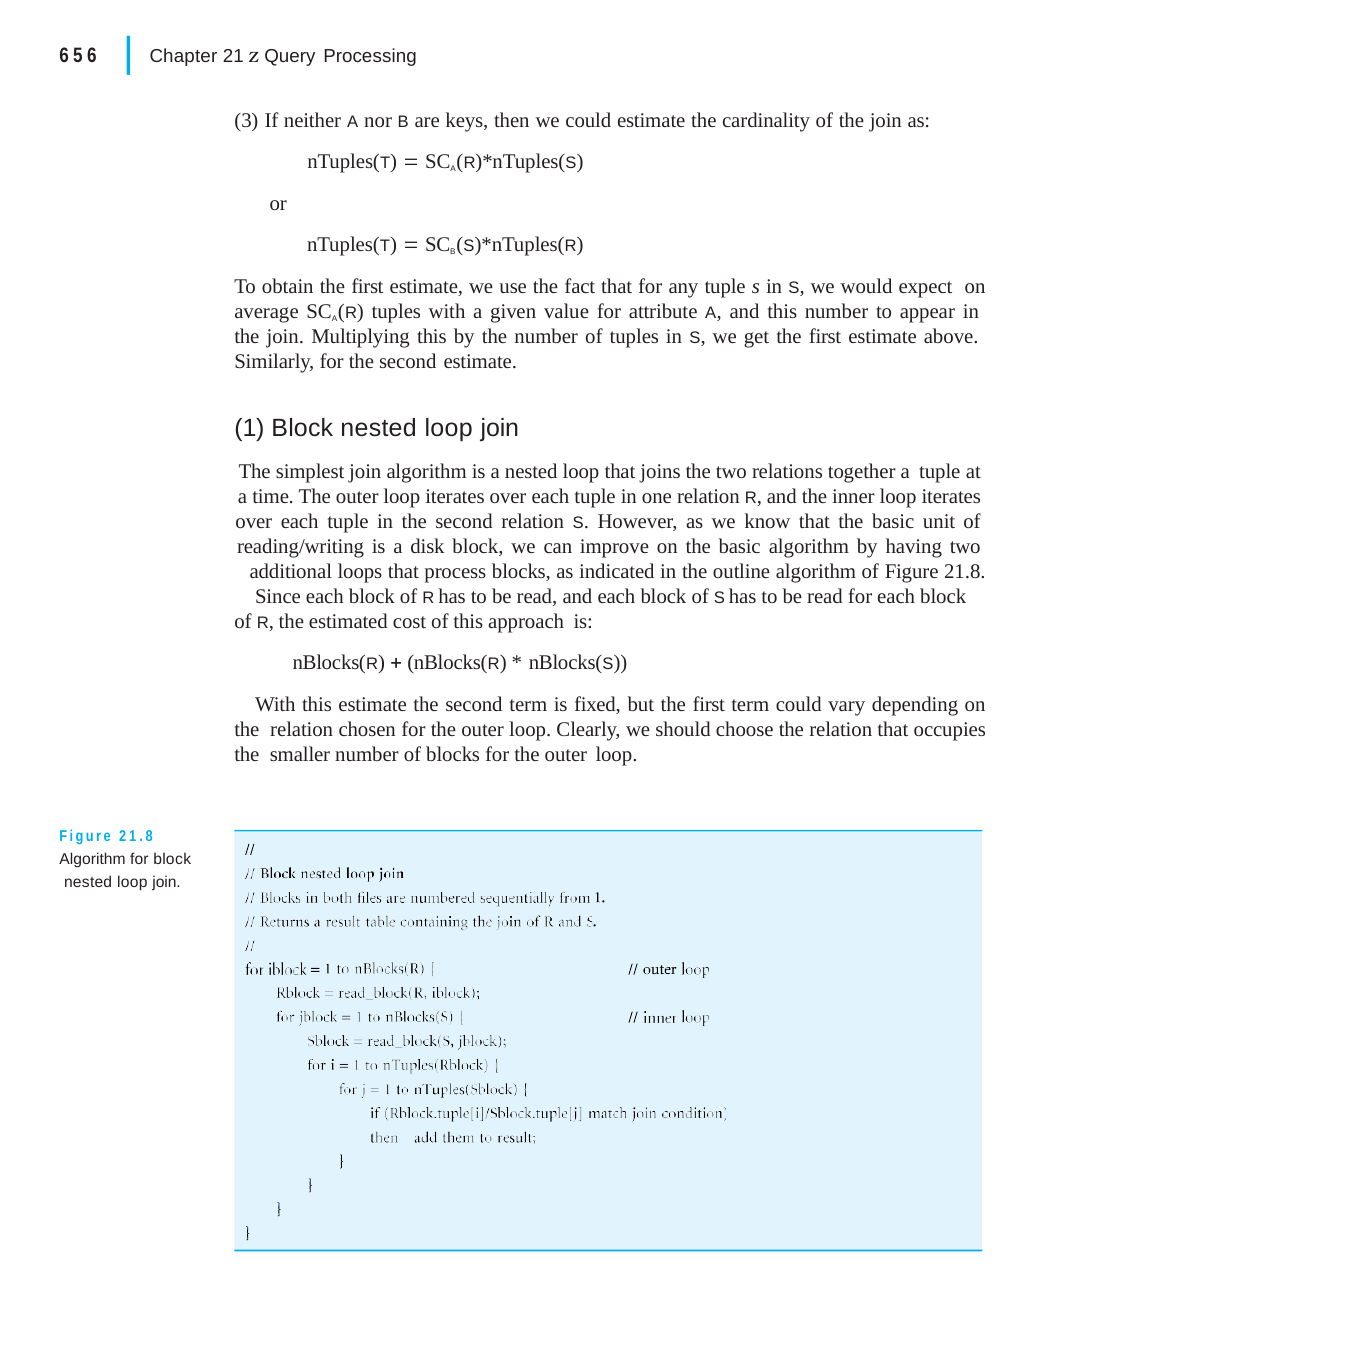

|
656
Chapter 21 z Query Processing
(3) If neither A nor B are keys, then we could estimate the cardinality of the join as:
nTuples(T) = SCA(R)*nTuples(S)
or
nTuples(T) = SCB(S)*nTuples(R)
To obtain the first estimate, we use the fact that for any tuple s in S, we would expect  on average SCA(R) tuples with a given value for attribute A, and this number to appear in  the join. Multiplying this by the number of tuples in S, we get the first estimate above.  Similarly, for the second estimate.

(1) Block nested loop join
The simplest join algorithm is a nested loop that joins the two relations together a tuple at  a time. The outer loop iterates over each tuple in one relation R, and the inner loop iterates  over each tuple in the second relation S. However, as we know that the basic unit of  reading/writing is a disk block, we can improve on the basic algorithm by having two  additional loops that process blocks, as indicated in the outline algorithm of Figure 21.8.
Since each block of R has to be read, and each block of S has to be read for each block  of R, the estimated cost of this approach is:
nBlocks(R) + (nBlocks(R) * nBlocks(S))
With this estimate the second term is fixed, but the first term could vary depending on the  relation chosen for the outer loop. Clearly, we should choose the relation that occupies the  smaller number of blocks for the outer loop.
Figure 21.8  Algorithm for block  nested loop join.